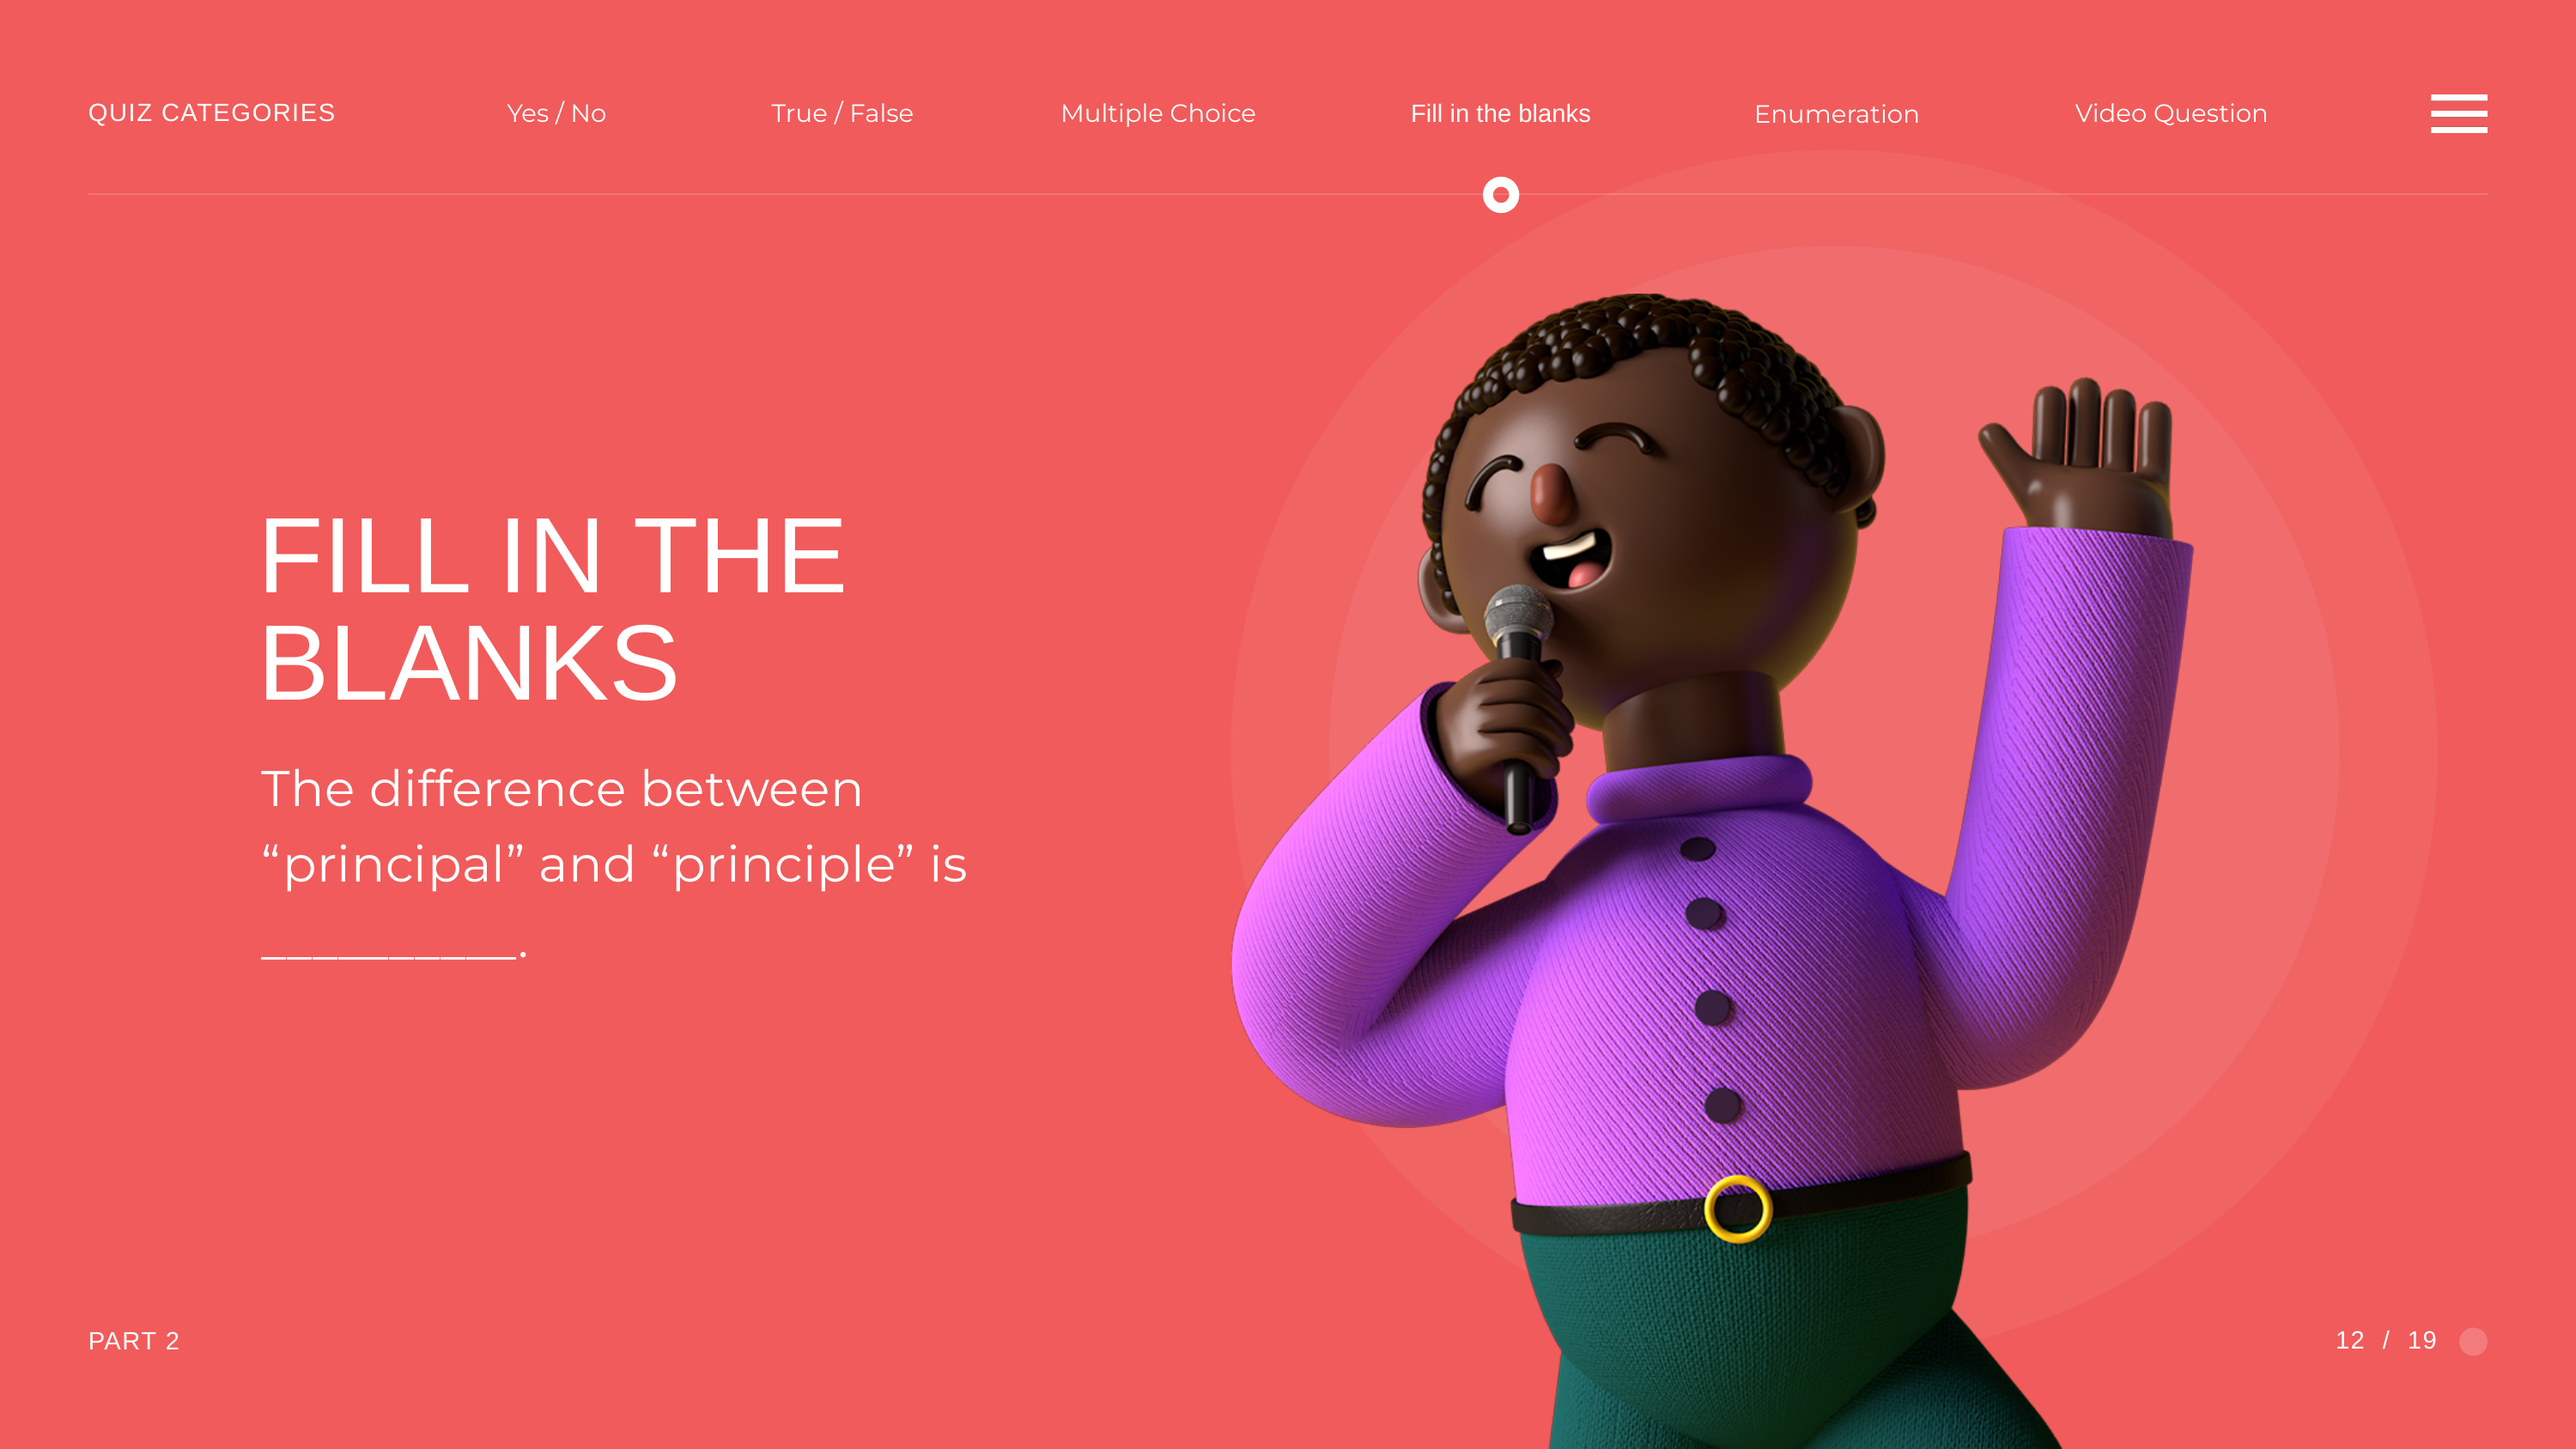

QUIZ CATEGORIES
Yes / No
True / False
Multiple Choice
Fill in the blanks
Video Question
Enumeration

FILL IN THE BLANKS
The difference between “principal” and “principle” is __________.

12  /  19
PART 2